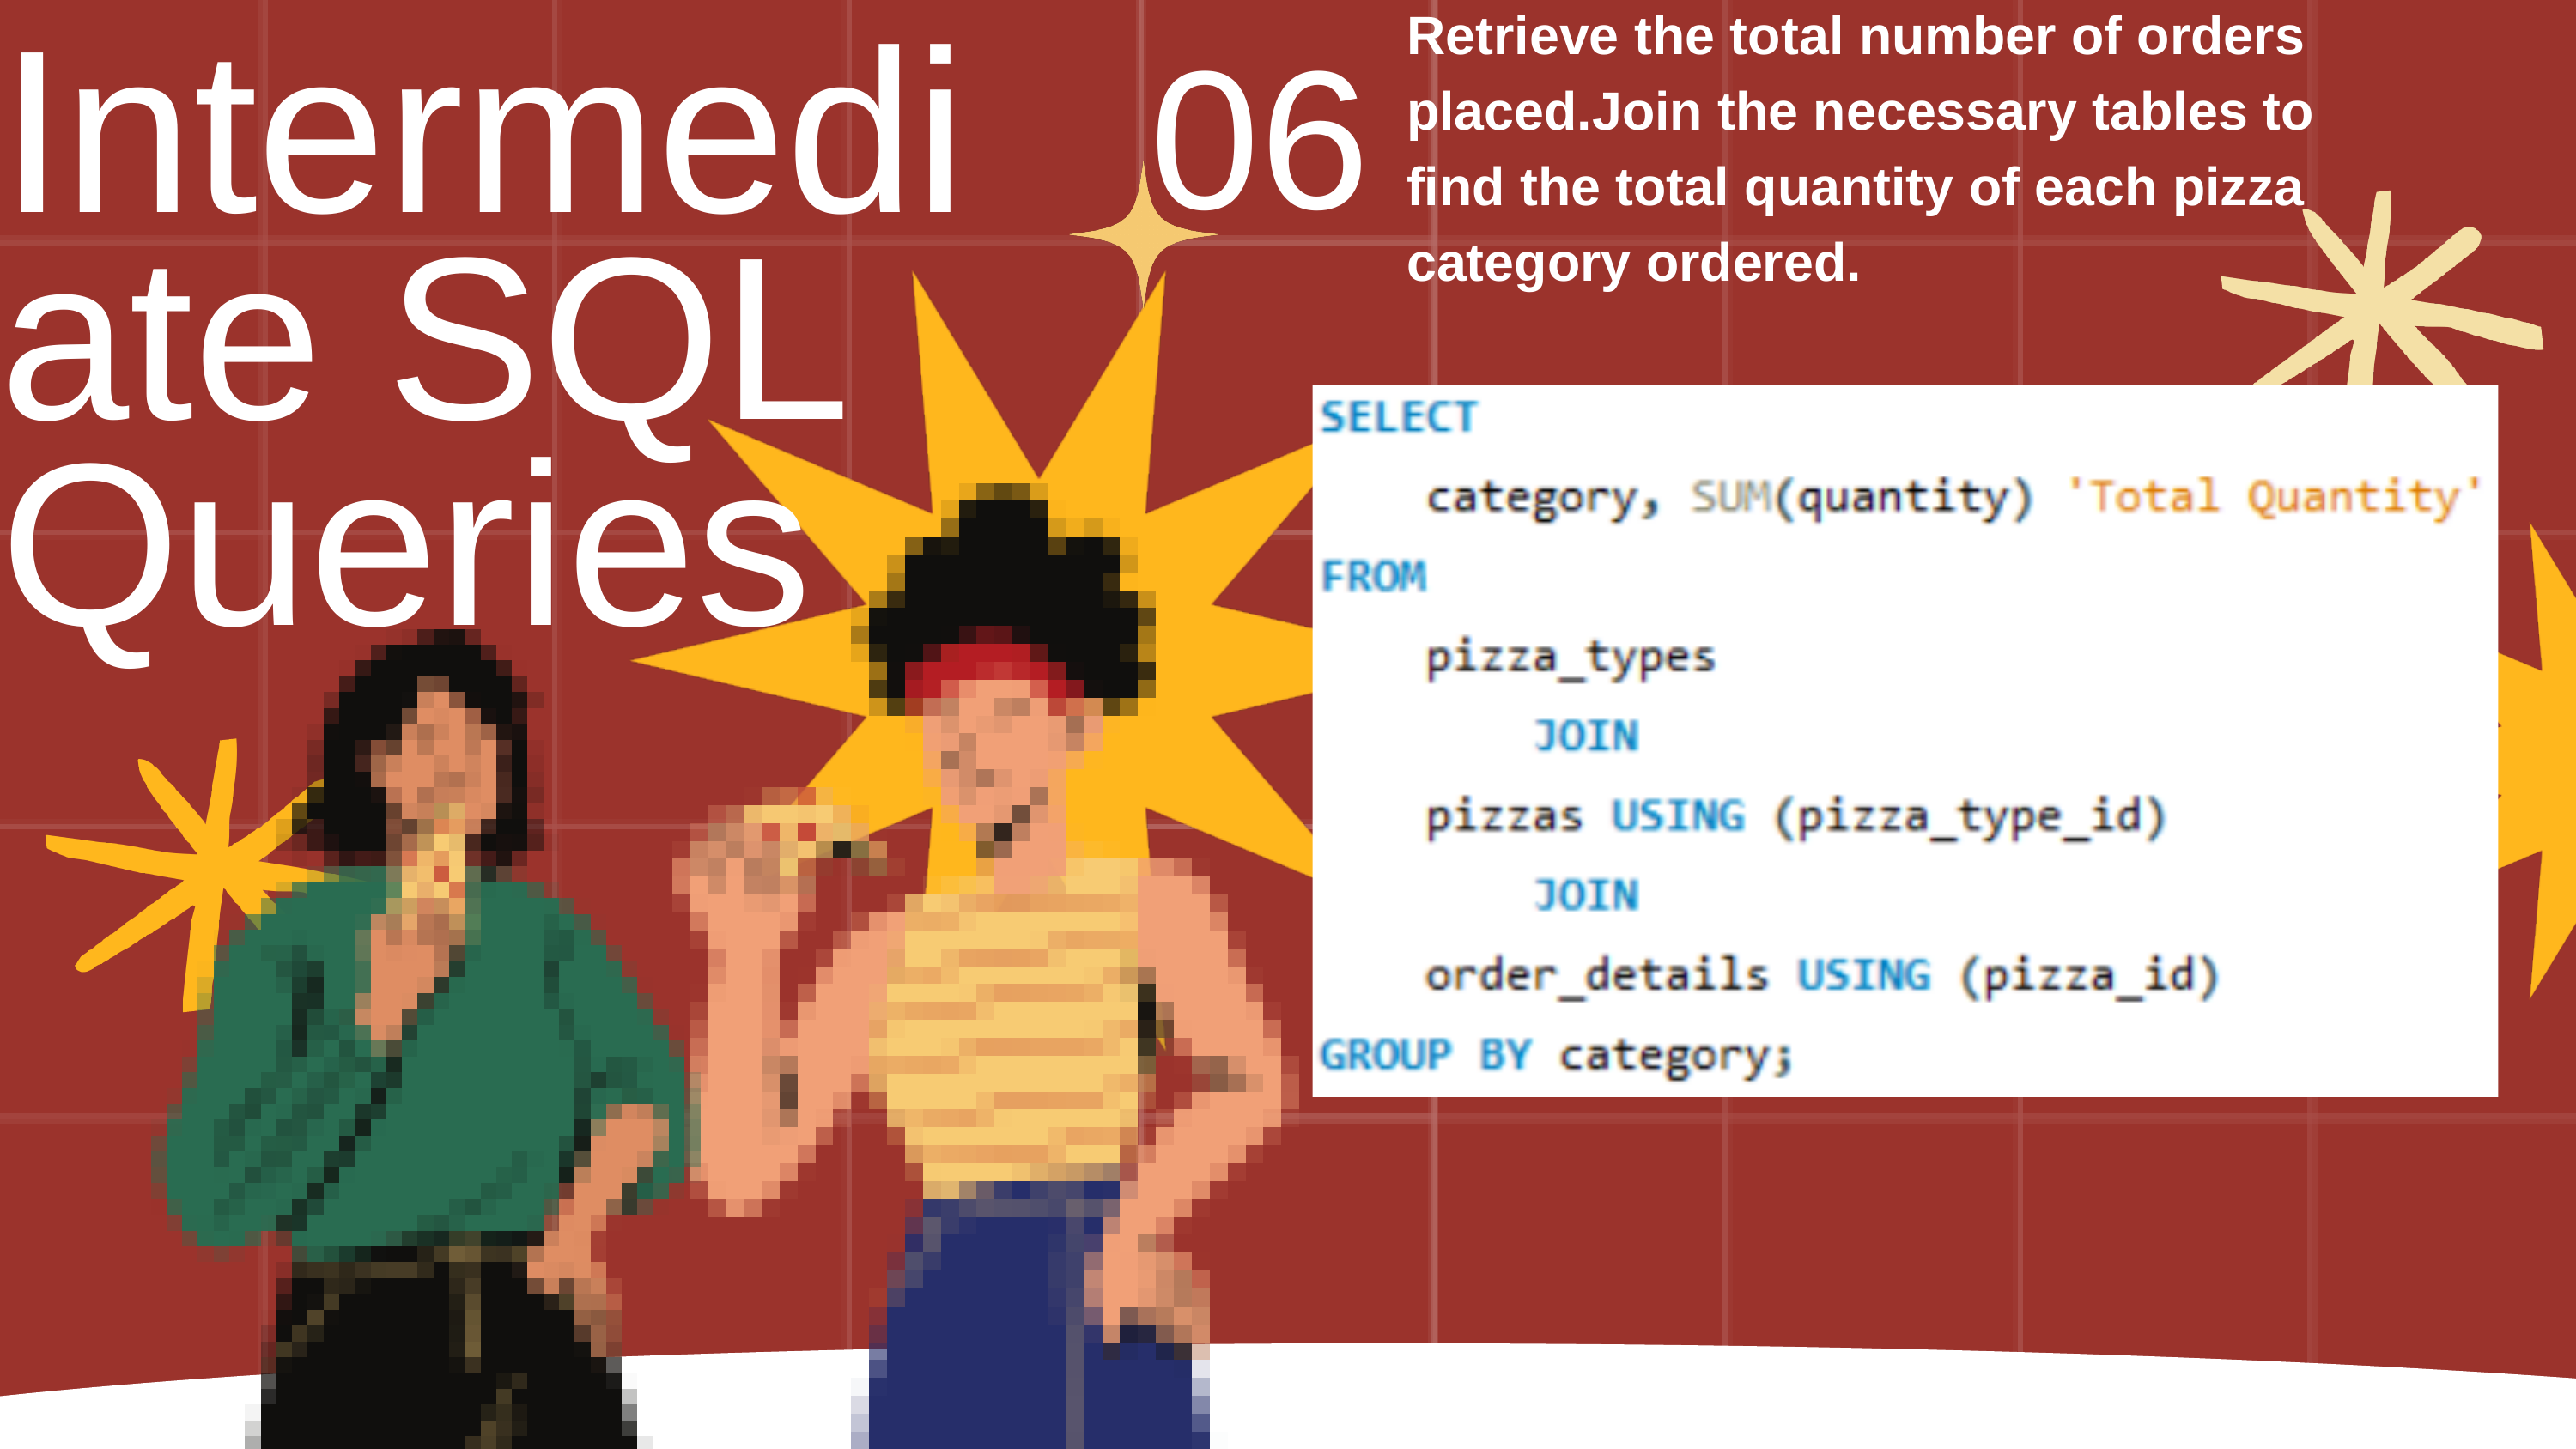

Retrieve the total number of orders placed.Join the necessary tables to find the total quantity of each pizza category ordered.
Intermediate SQL Queries
06